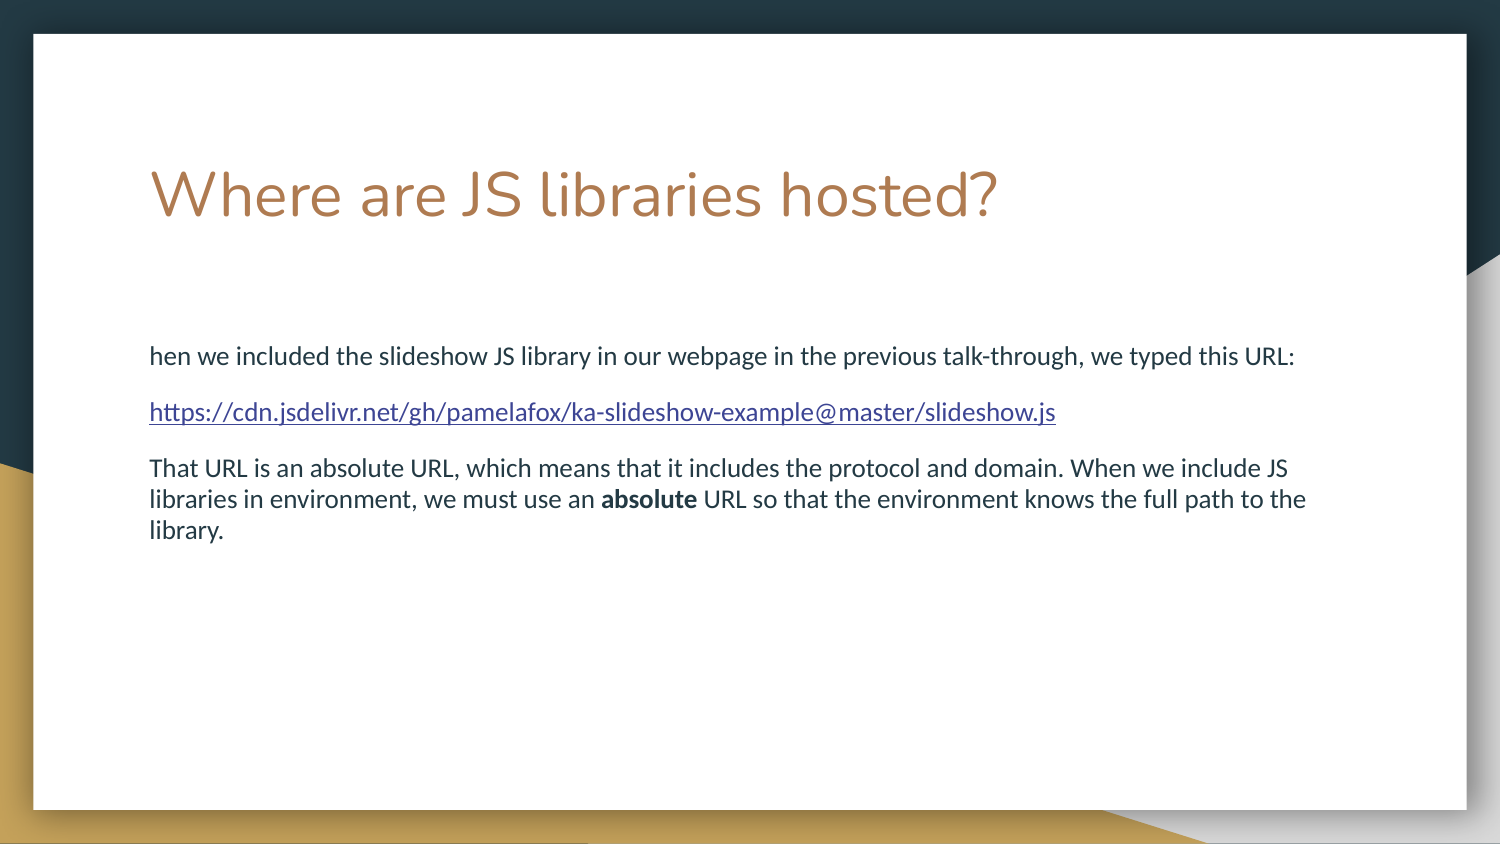

# Where are JS libraries hosted?
hen we included the slideshow JS library in our webpage in the previous talk-through, we typed this URL:
https://cdn.jsdelivr.net/gh/pamelafox/ka-slideshow-example@master/slideshow.js
That URL is an absolute URL, which means that it includes the protocol and domain. When we include JS libraries in environment, we must use an absolute URL so that the environment knows the full path to the library.